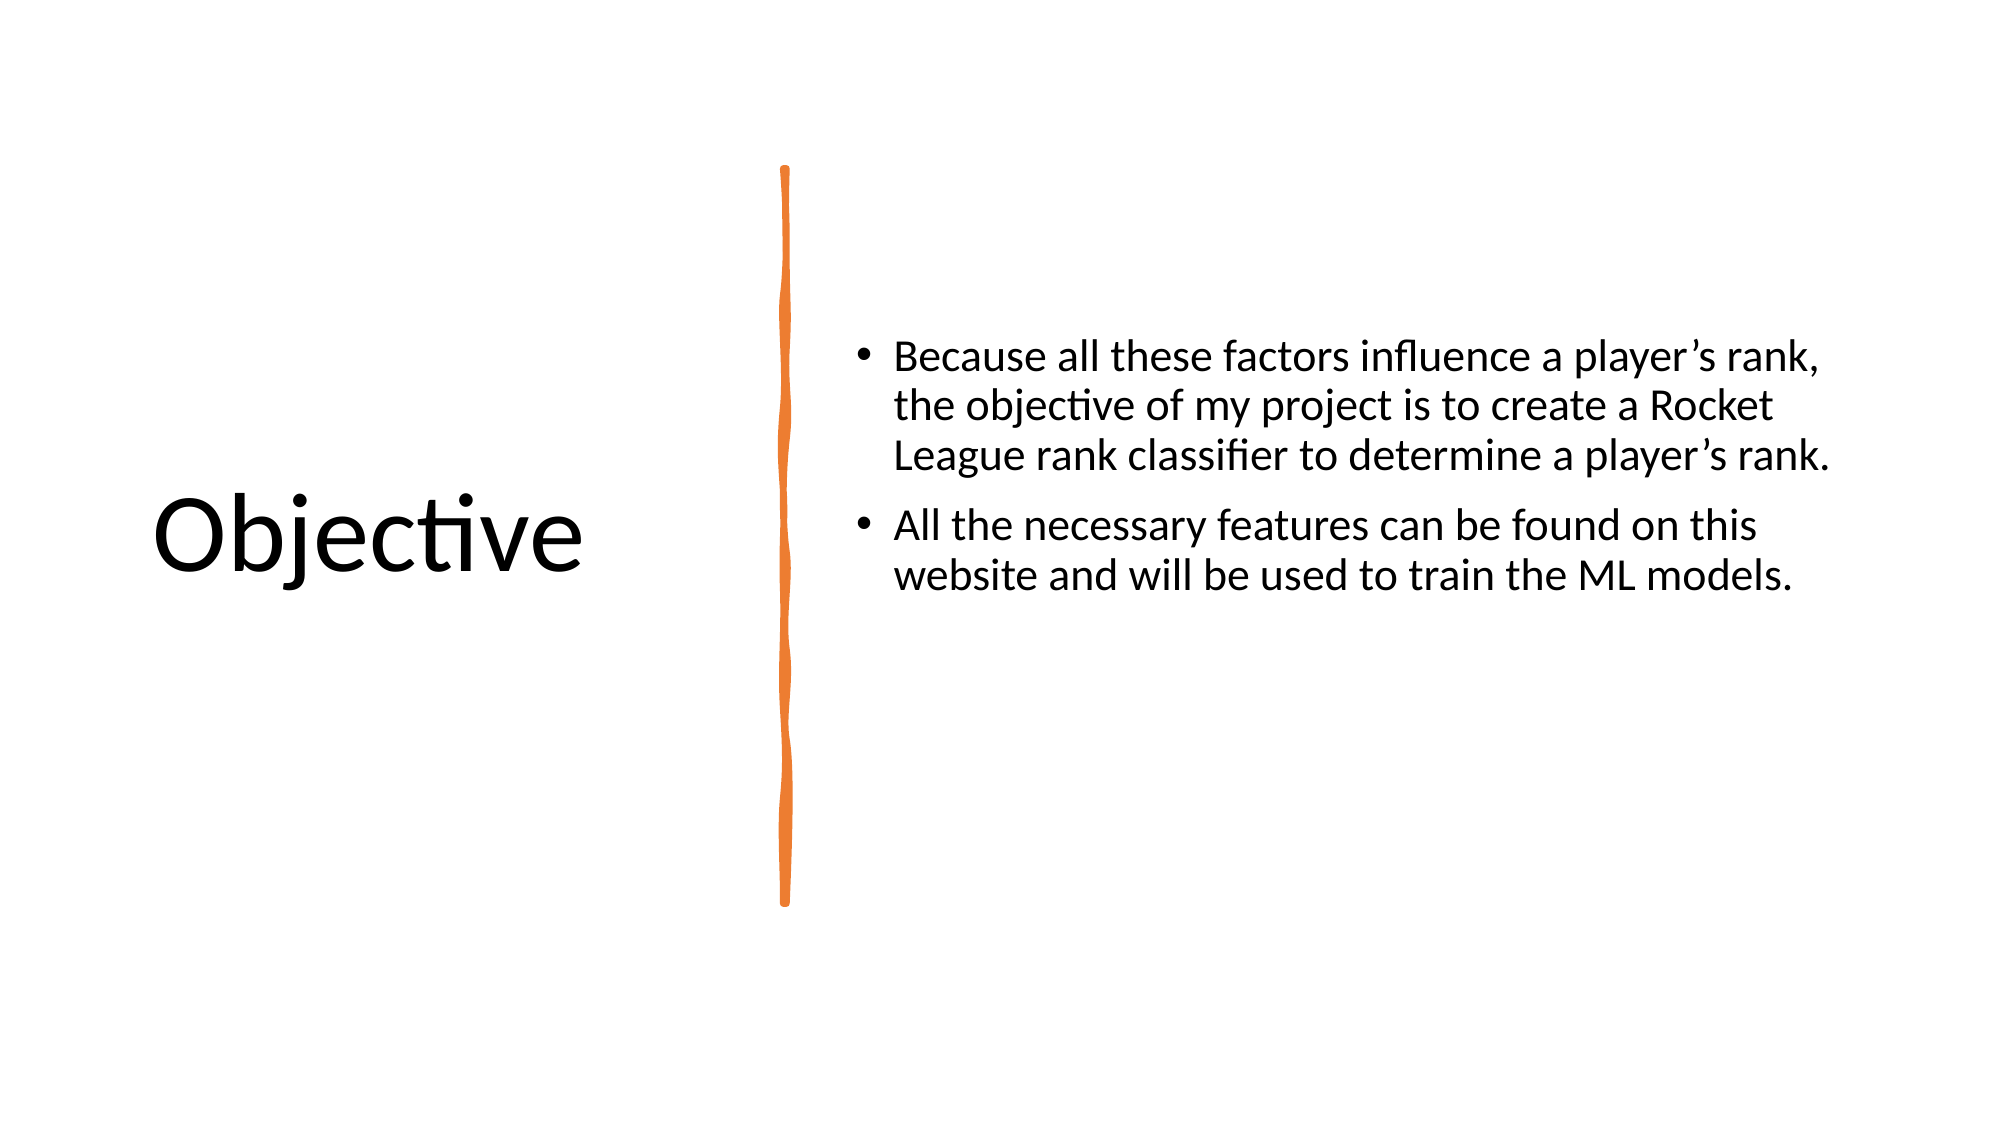

# Objective
Because all these factors influence a player’s rank, the objective of my project is to create a Rocket League rank classifier to determine a player’s rank.
All the necessary features can be found on this website and will be used to train the ML models.